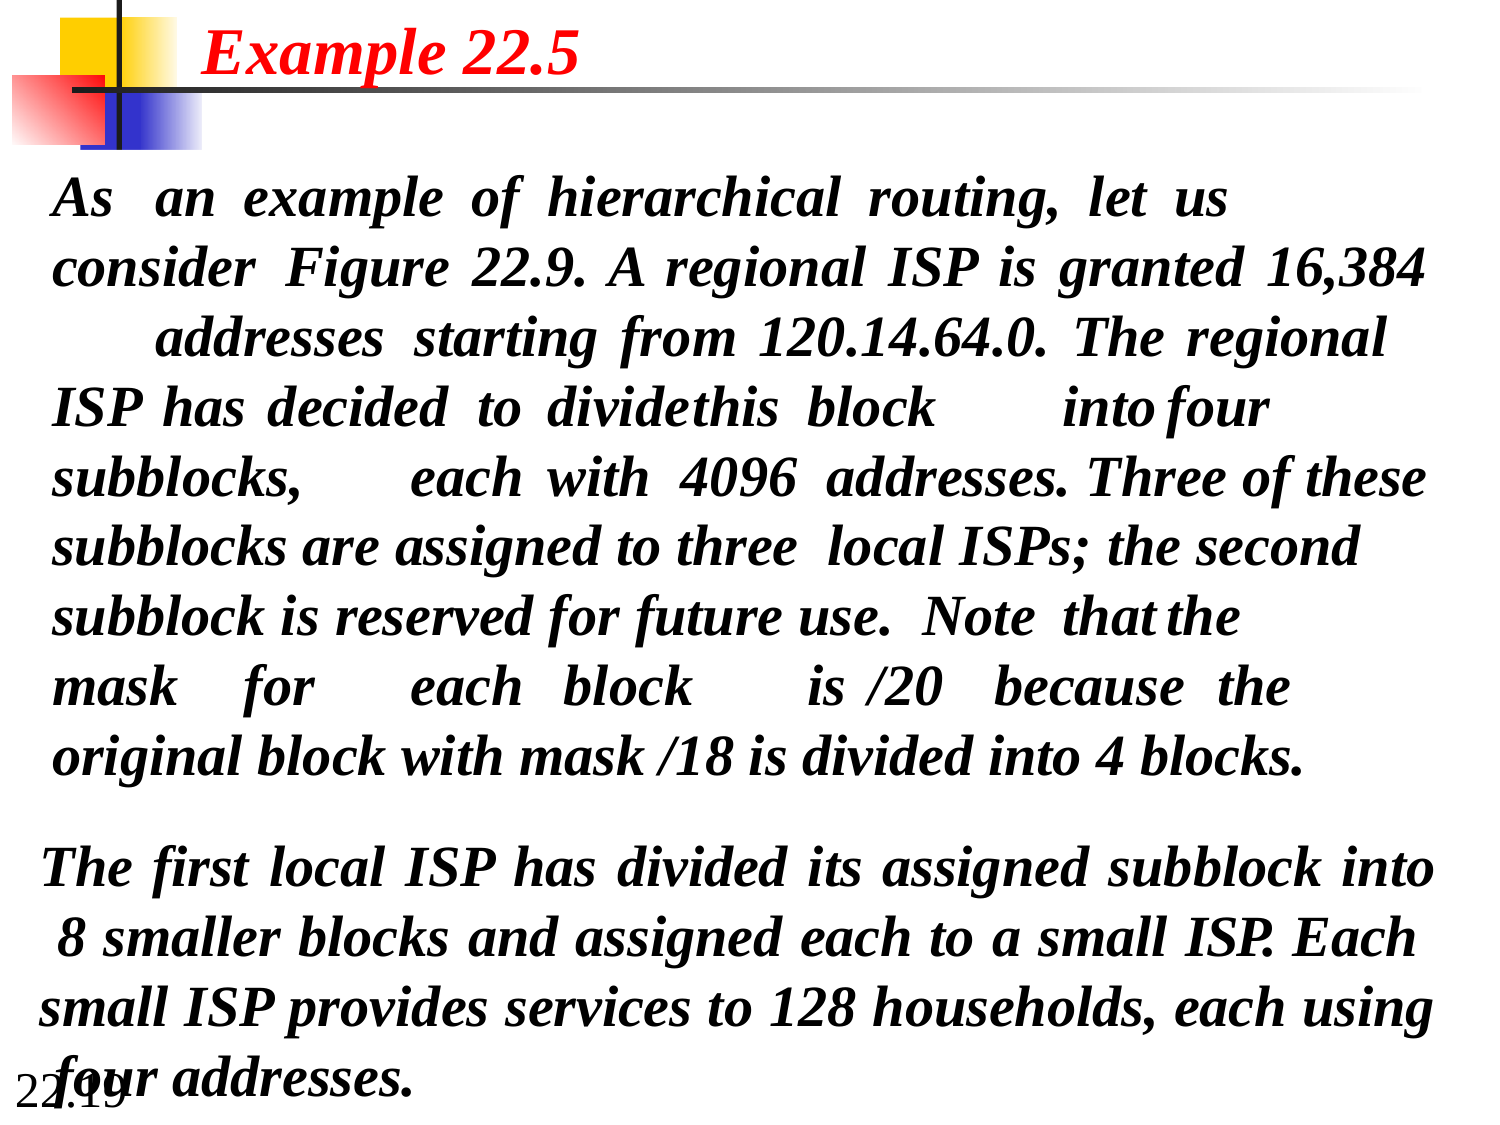

# Example 22.5

As		an	example	of	hierarchical	routing,			let		us		consider  Figure 22.9. A regional ISP is granted 16,384		addresses  starting from 120.14.64.0. The regional ISP has decided  to	divide	this	block		into	four	subblocks,		each	with	4096  addresses. Three of these subblocks are assigned to three  local ISPs; the second subblock is reserved for future use.  Note	that	the		mask		for		each		block	is	/20	because	the  original block with mask /18 is divided into 4 blocks.
The first local ISP has divided its assigned subblock into  8 smaller blocks and assigned each to a small ISP. Each  small ISP provides services to 128 households, each using  four addresses.
22.19